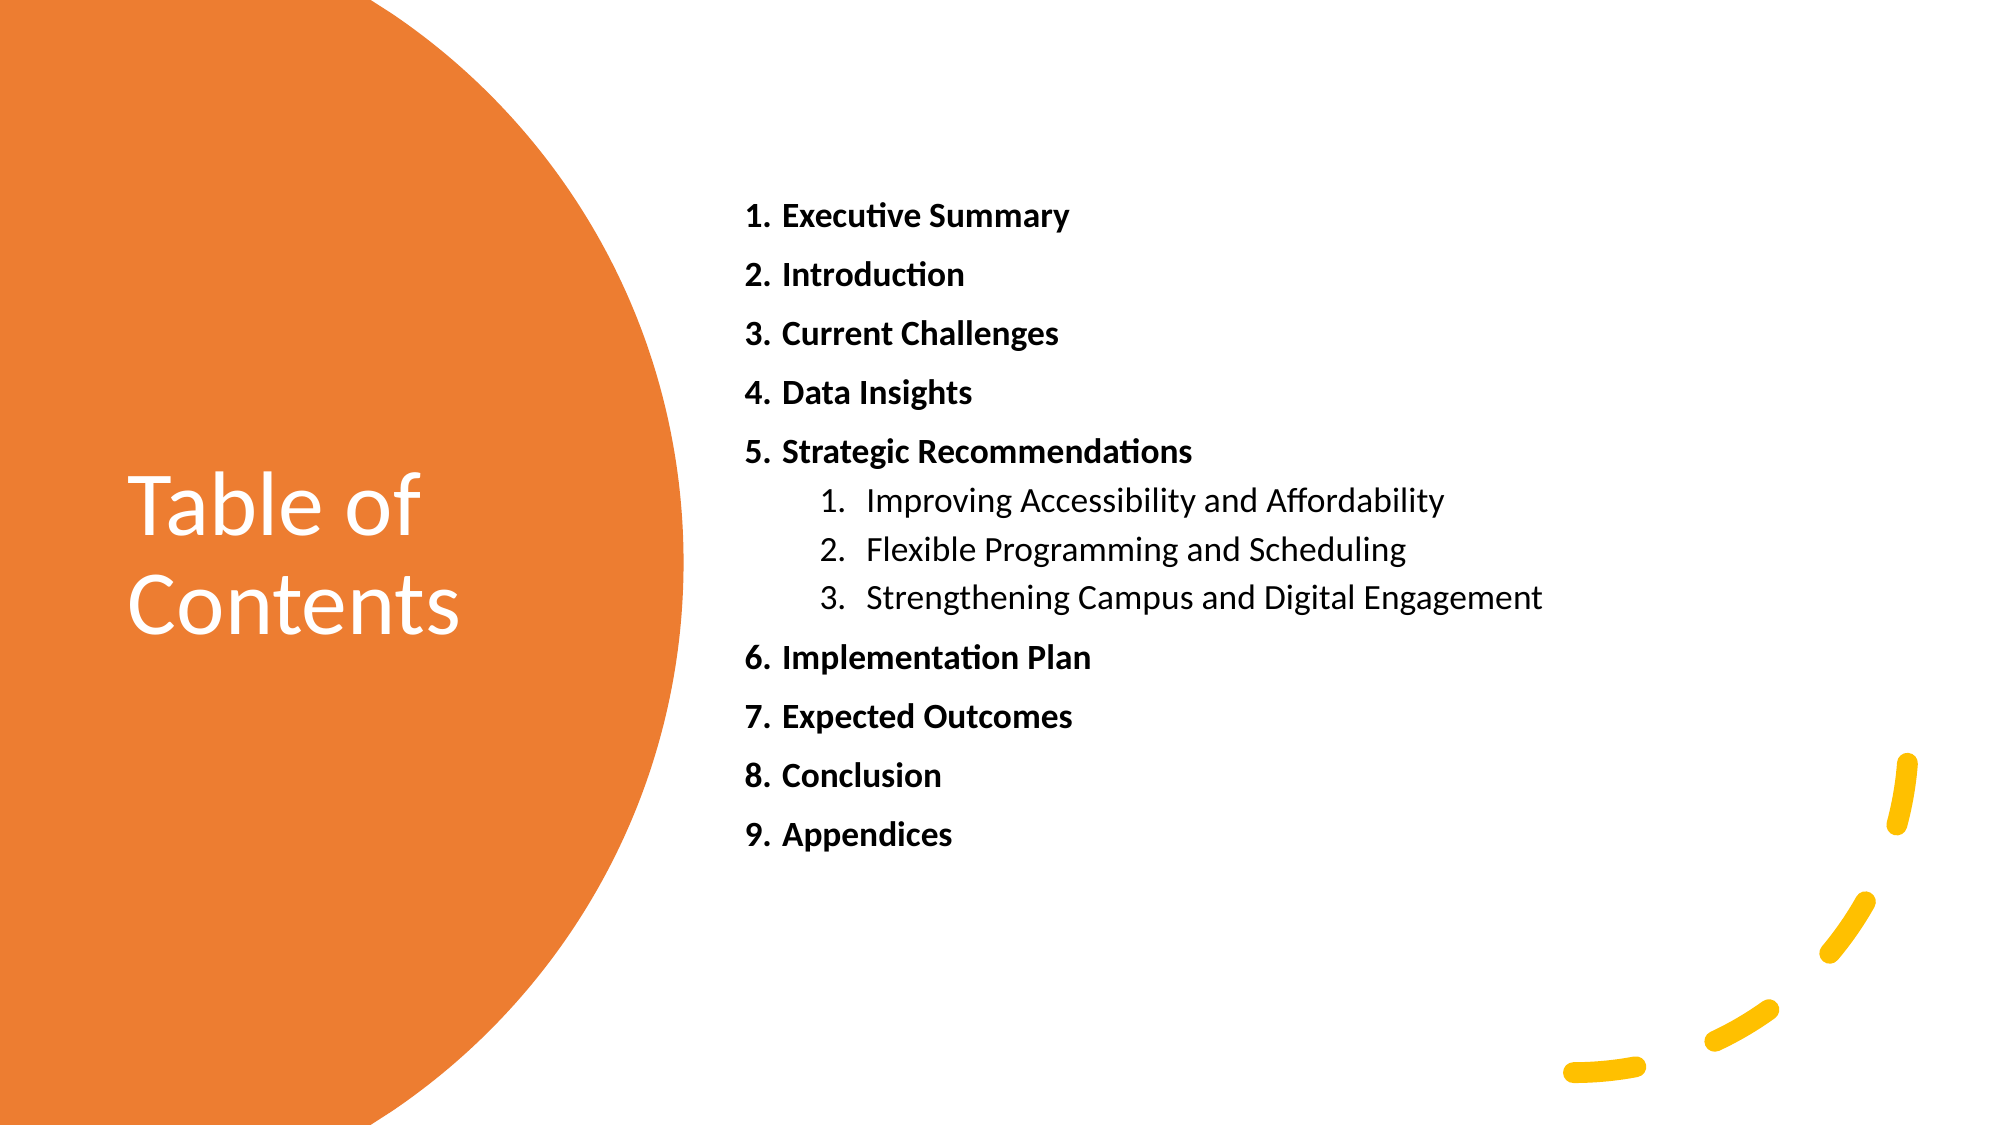

Executive Summary
Introduction
Current Challenges
Data Insights
Strategic Recommendations
Improving Accessibility and Affordability
Flexible Programming and Scheduling
Strengthening Campus and Digital Engagement
Implementation Plan
Expected Outcomes
Conclusion
Appendices

# Table of Contents